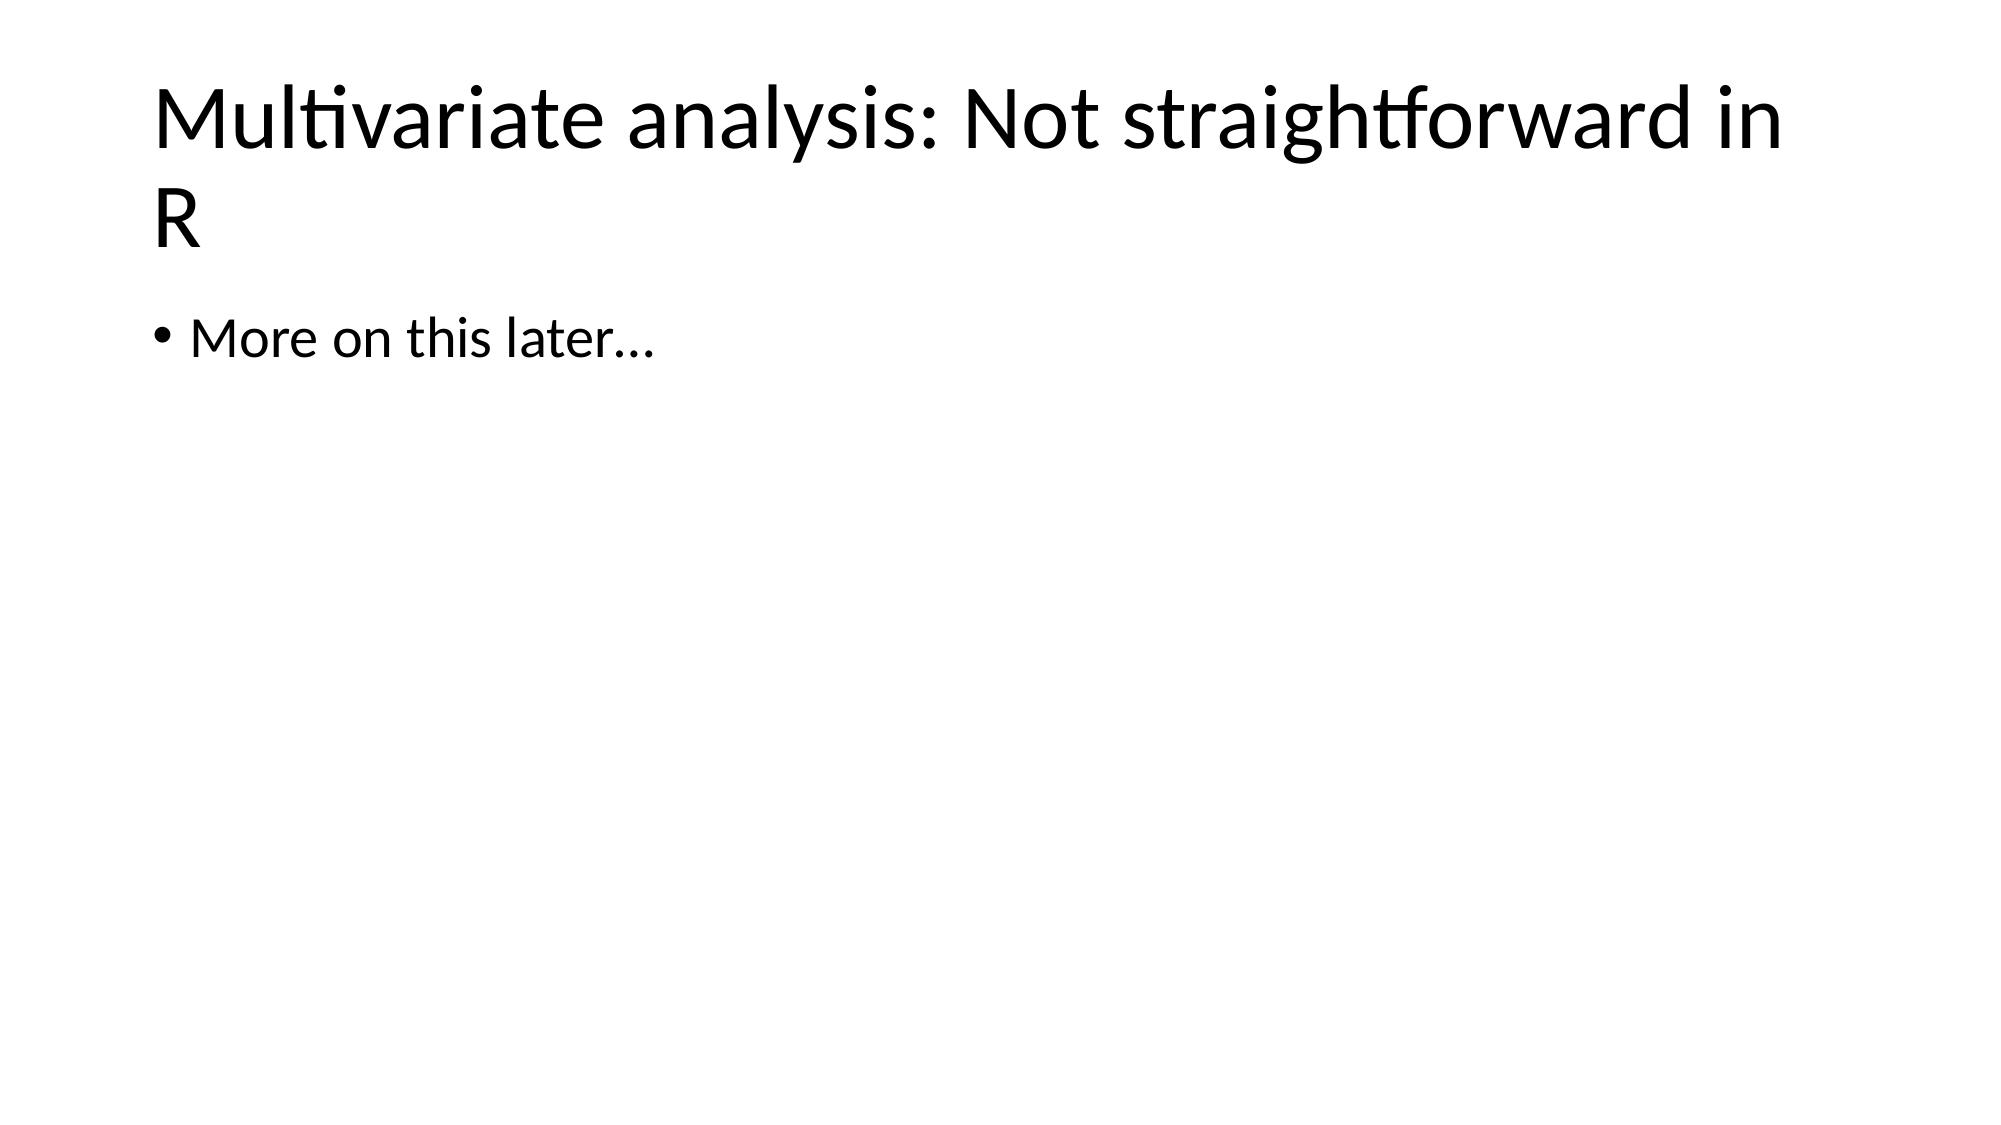

# Multivariate analysis: Not straightforward in R
More on this later…